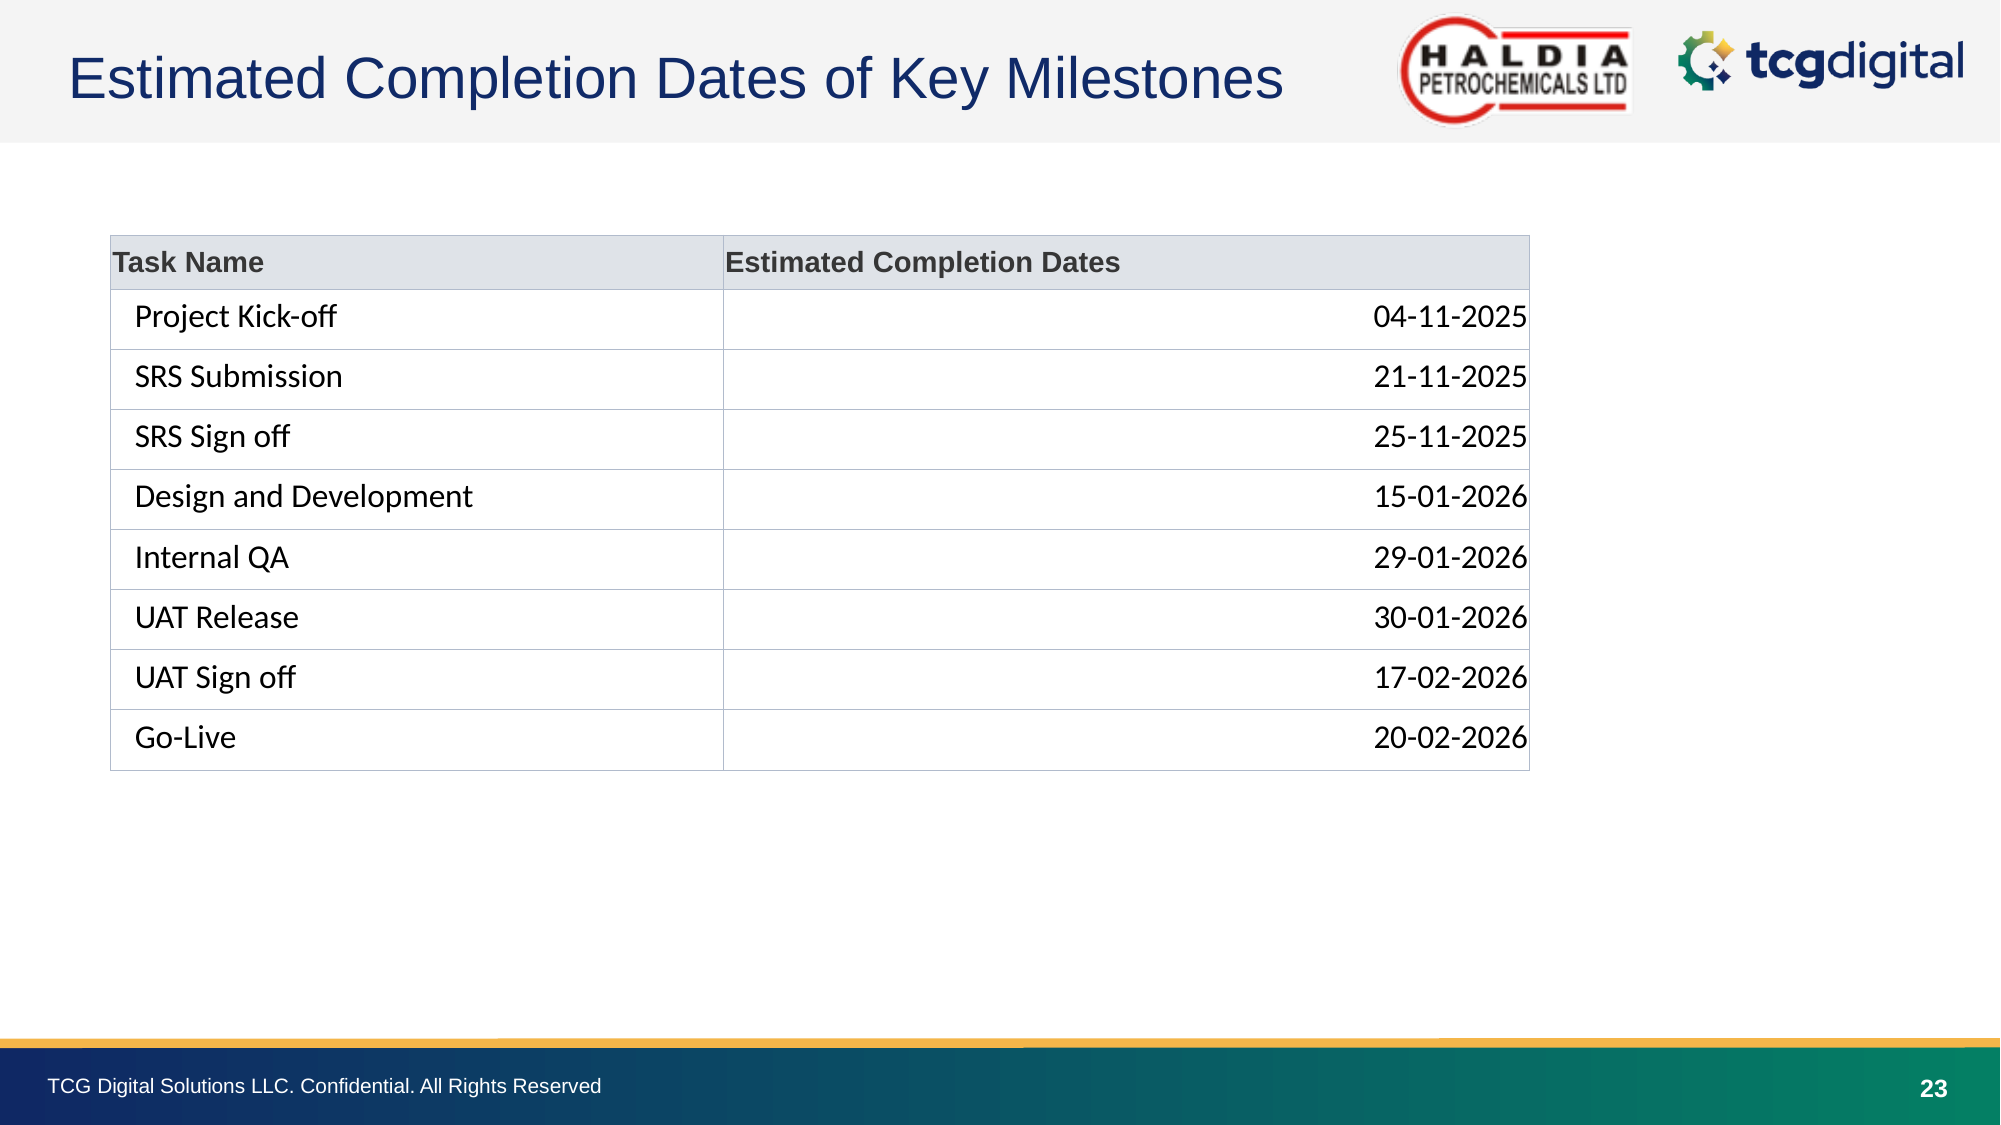

Estimated Completion Dates of Key Milestones
| Task Name | Estimated Completion Dates |
| --- | --- |
| Project Kick-off | 04-11-2025 |
| SRS Submission | 21-11-2025 |
| SRS Sign off | 25-11-2025 |
| Design and Development | 15-01-2026 |
| Internal QA | 29-01-2026 |
| UAT Release | 30-01-2026 |
| UAT Sign off | 17-02-2026 |
| Go-Live | 20-02-2026 |